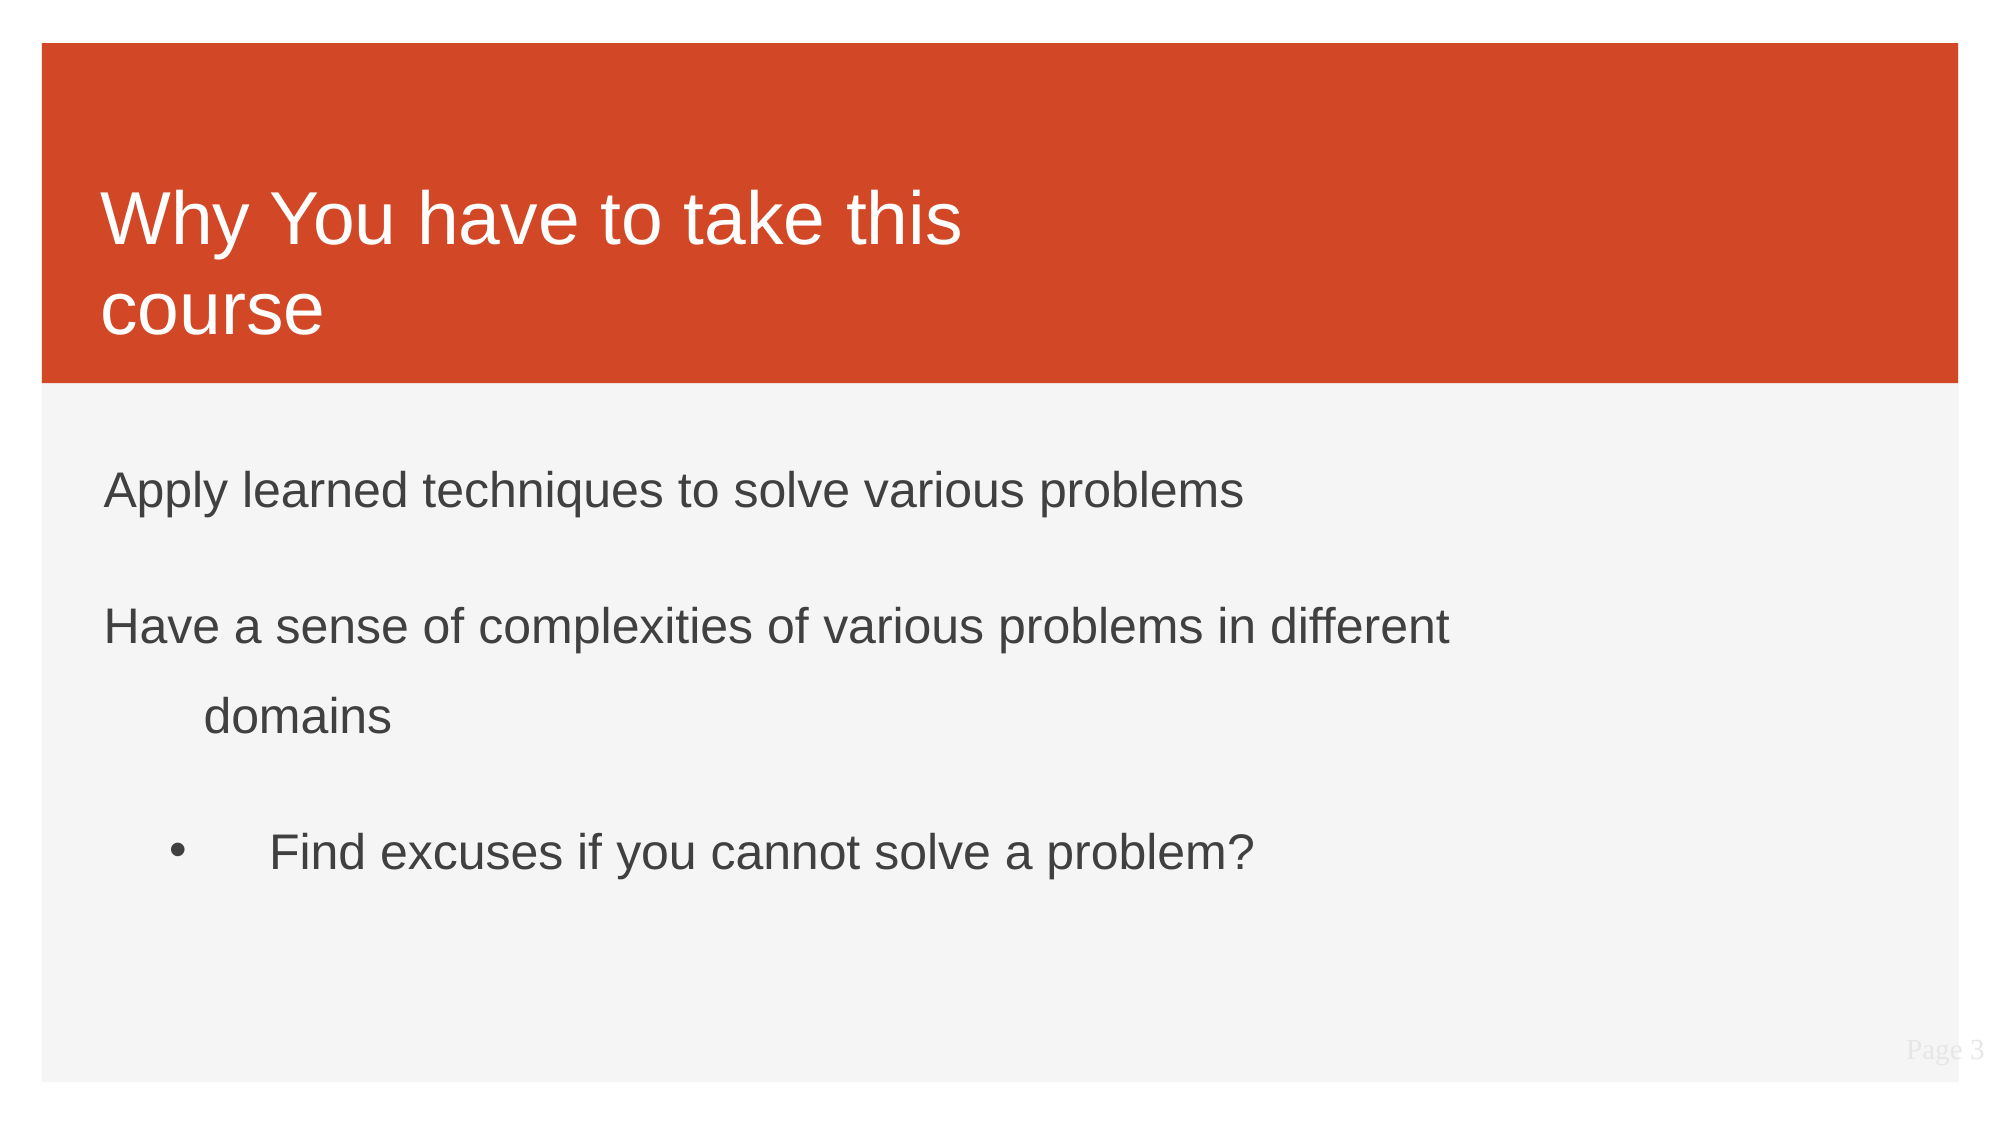

# Why You have to take this course
Apply learned techniques to solve various problems
Have a sense of complexities of various problems in different domains
Find excuses if you cannot solve a problem?
Page 3